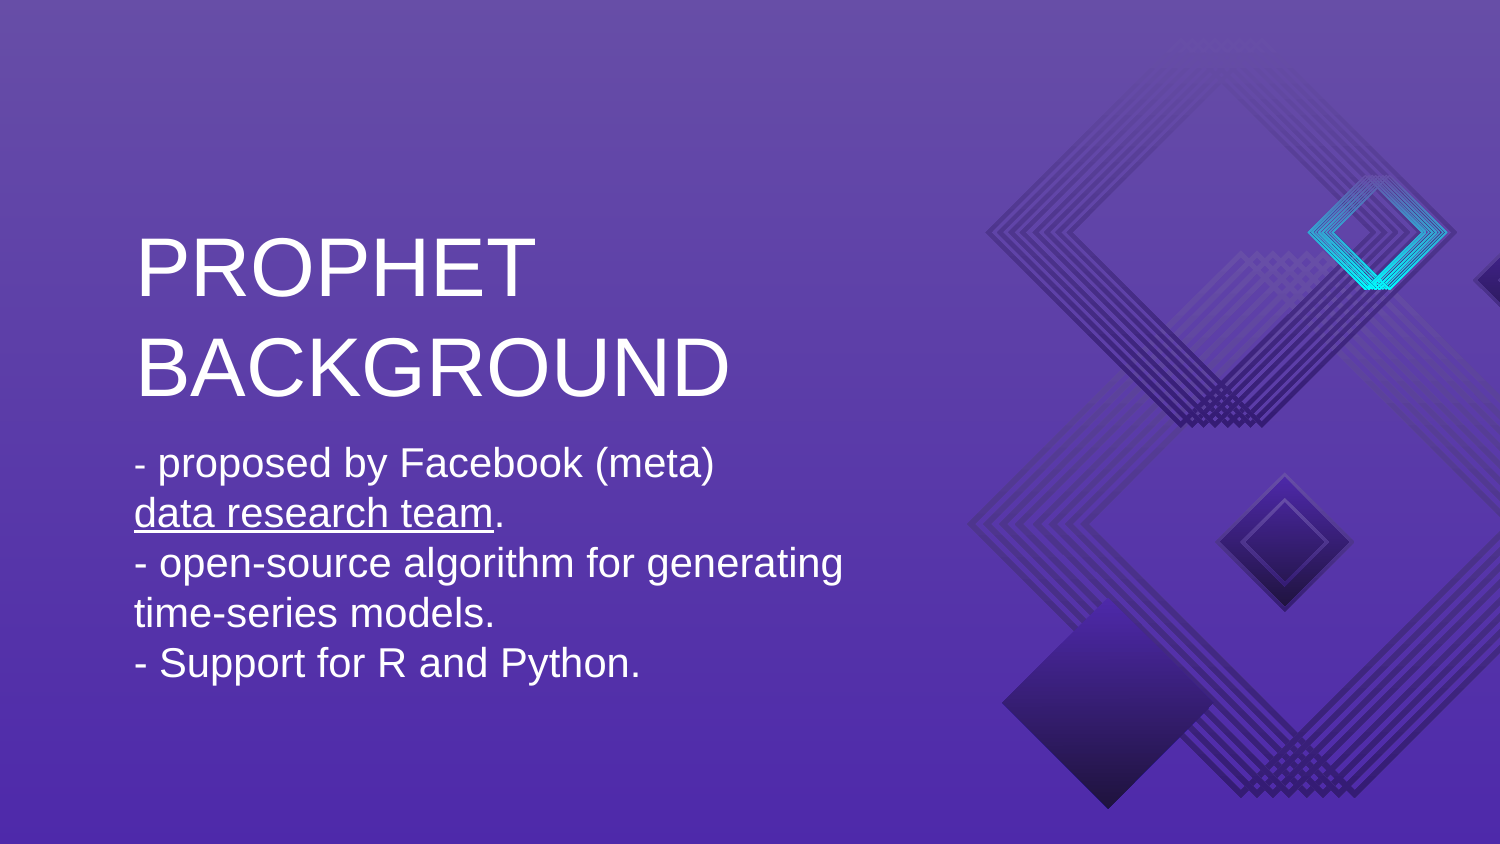

# PROPHET BACKGROUND
- proposed by Facebook (meta) data research team.
- open-source algorithm for generating time-series models.
- Support for R and Python.